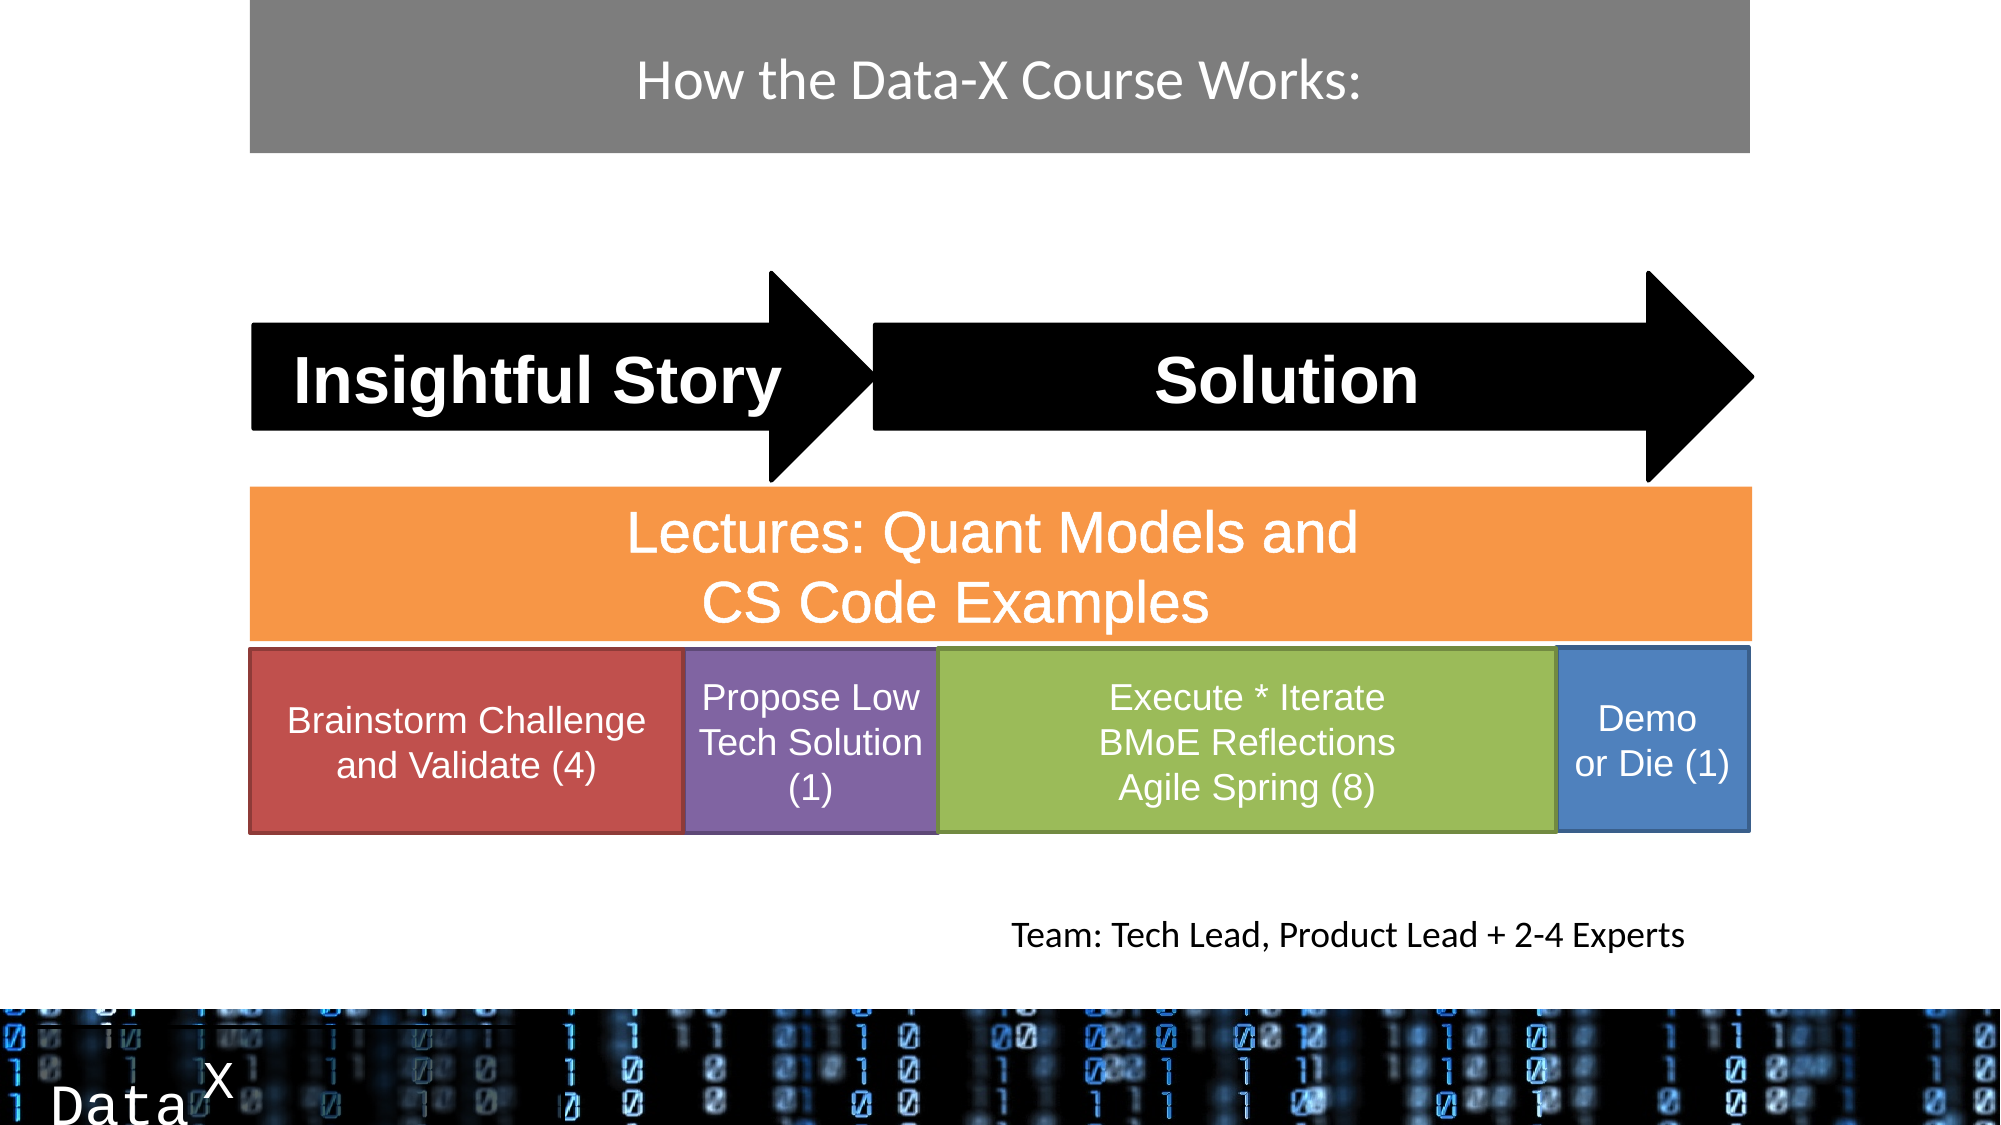

# How the Data-X Course Works:
Insightful Story
Solution
Lectures: Quant Models and
CS Code Examples
Demo
or Die (1)
Execute * Iterate
BMoE Reflections
Agile Spring (8)
Brainstorm Challenge
and Validate (4)
Propose Low Tech Solution (1)
Team: Tech Lead, Product Lead + 2-4 Experts
CS Tool Industry Lectures – Video Flip